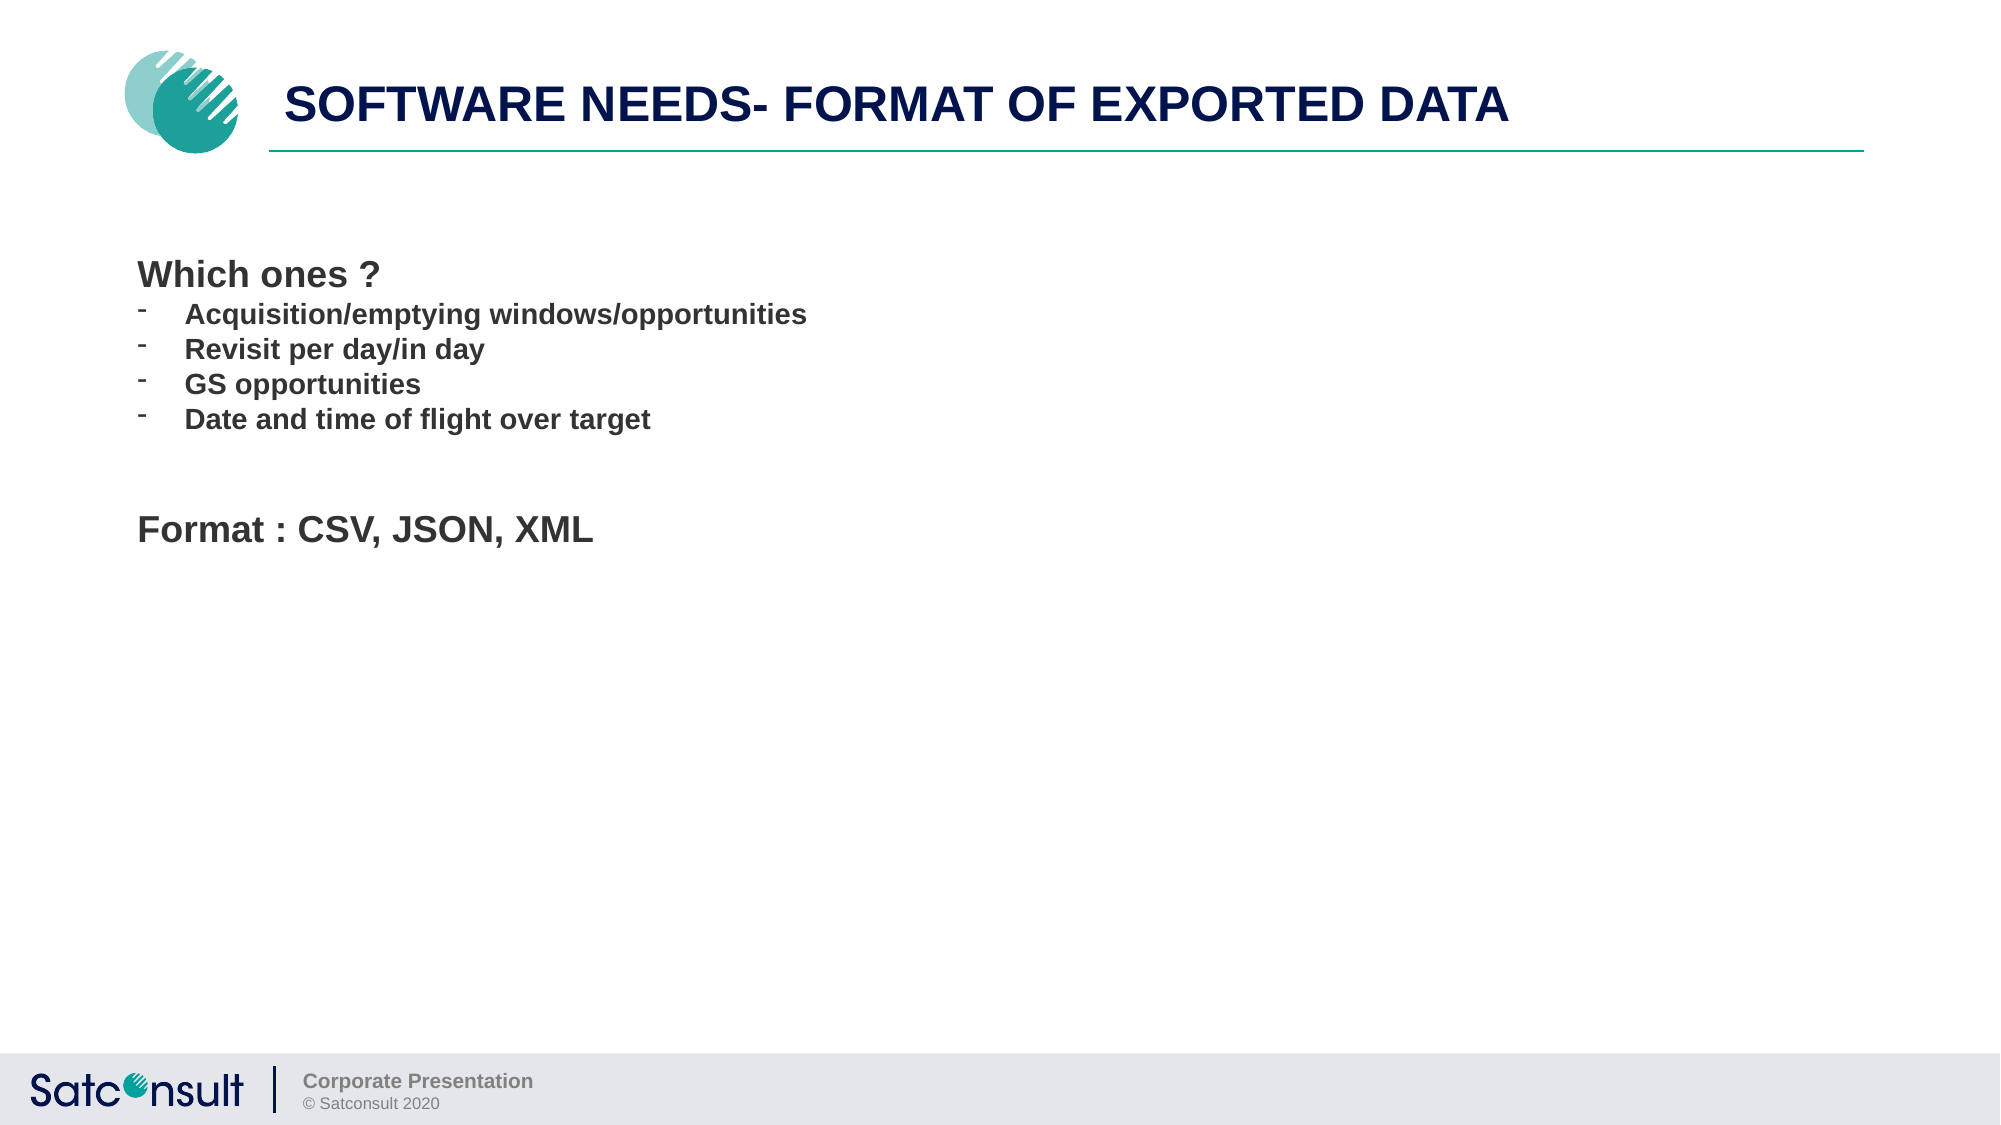

# Software needs- Format of exported data
Which ones ?
Acquisition/emptying windows/opportunities
Revisit per day/in day
GS opportunities
Date and time of flight over target

Format : CSV, JSON, XML